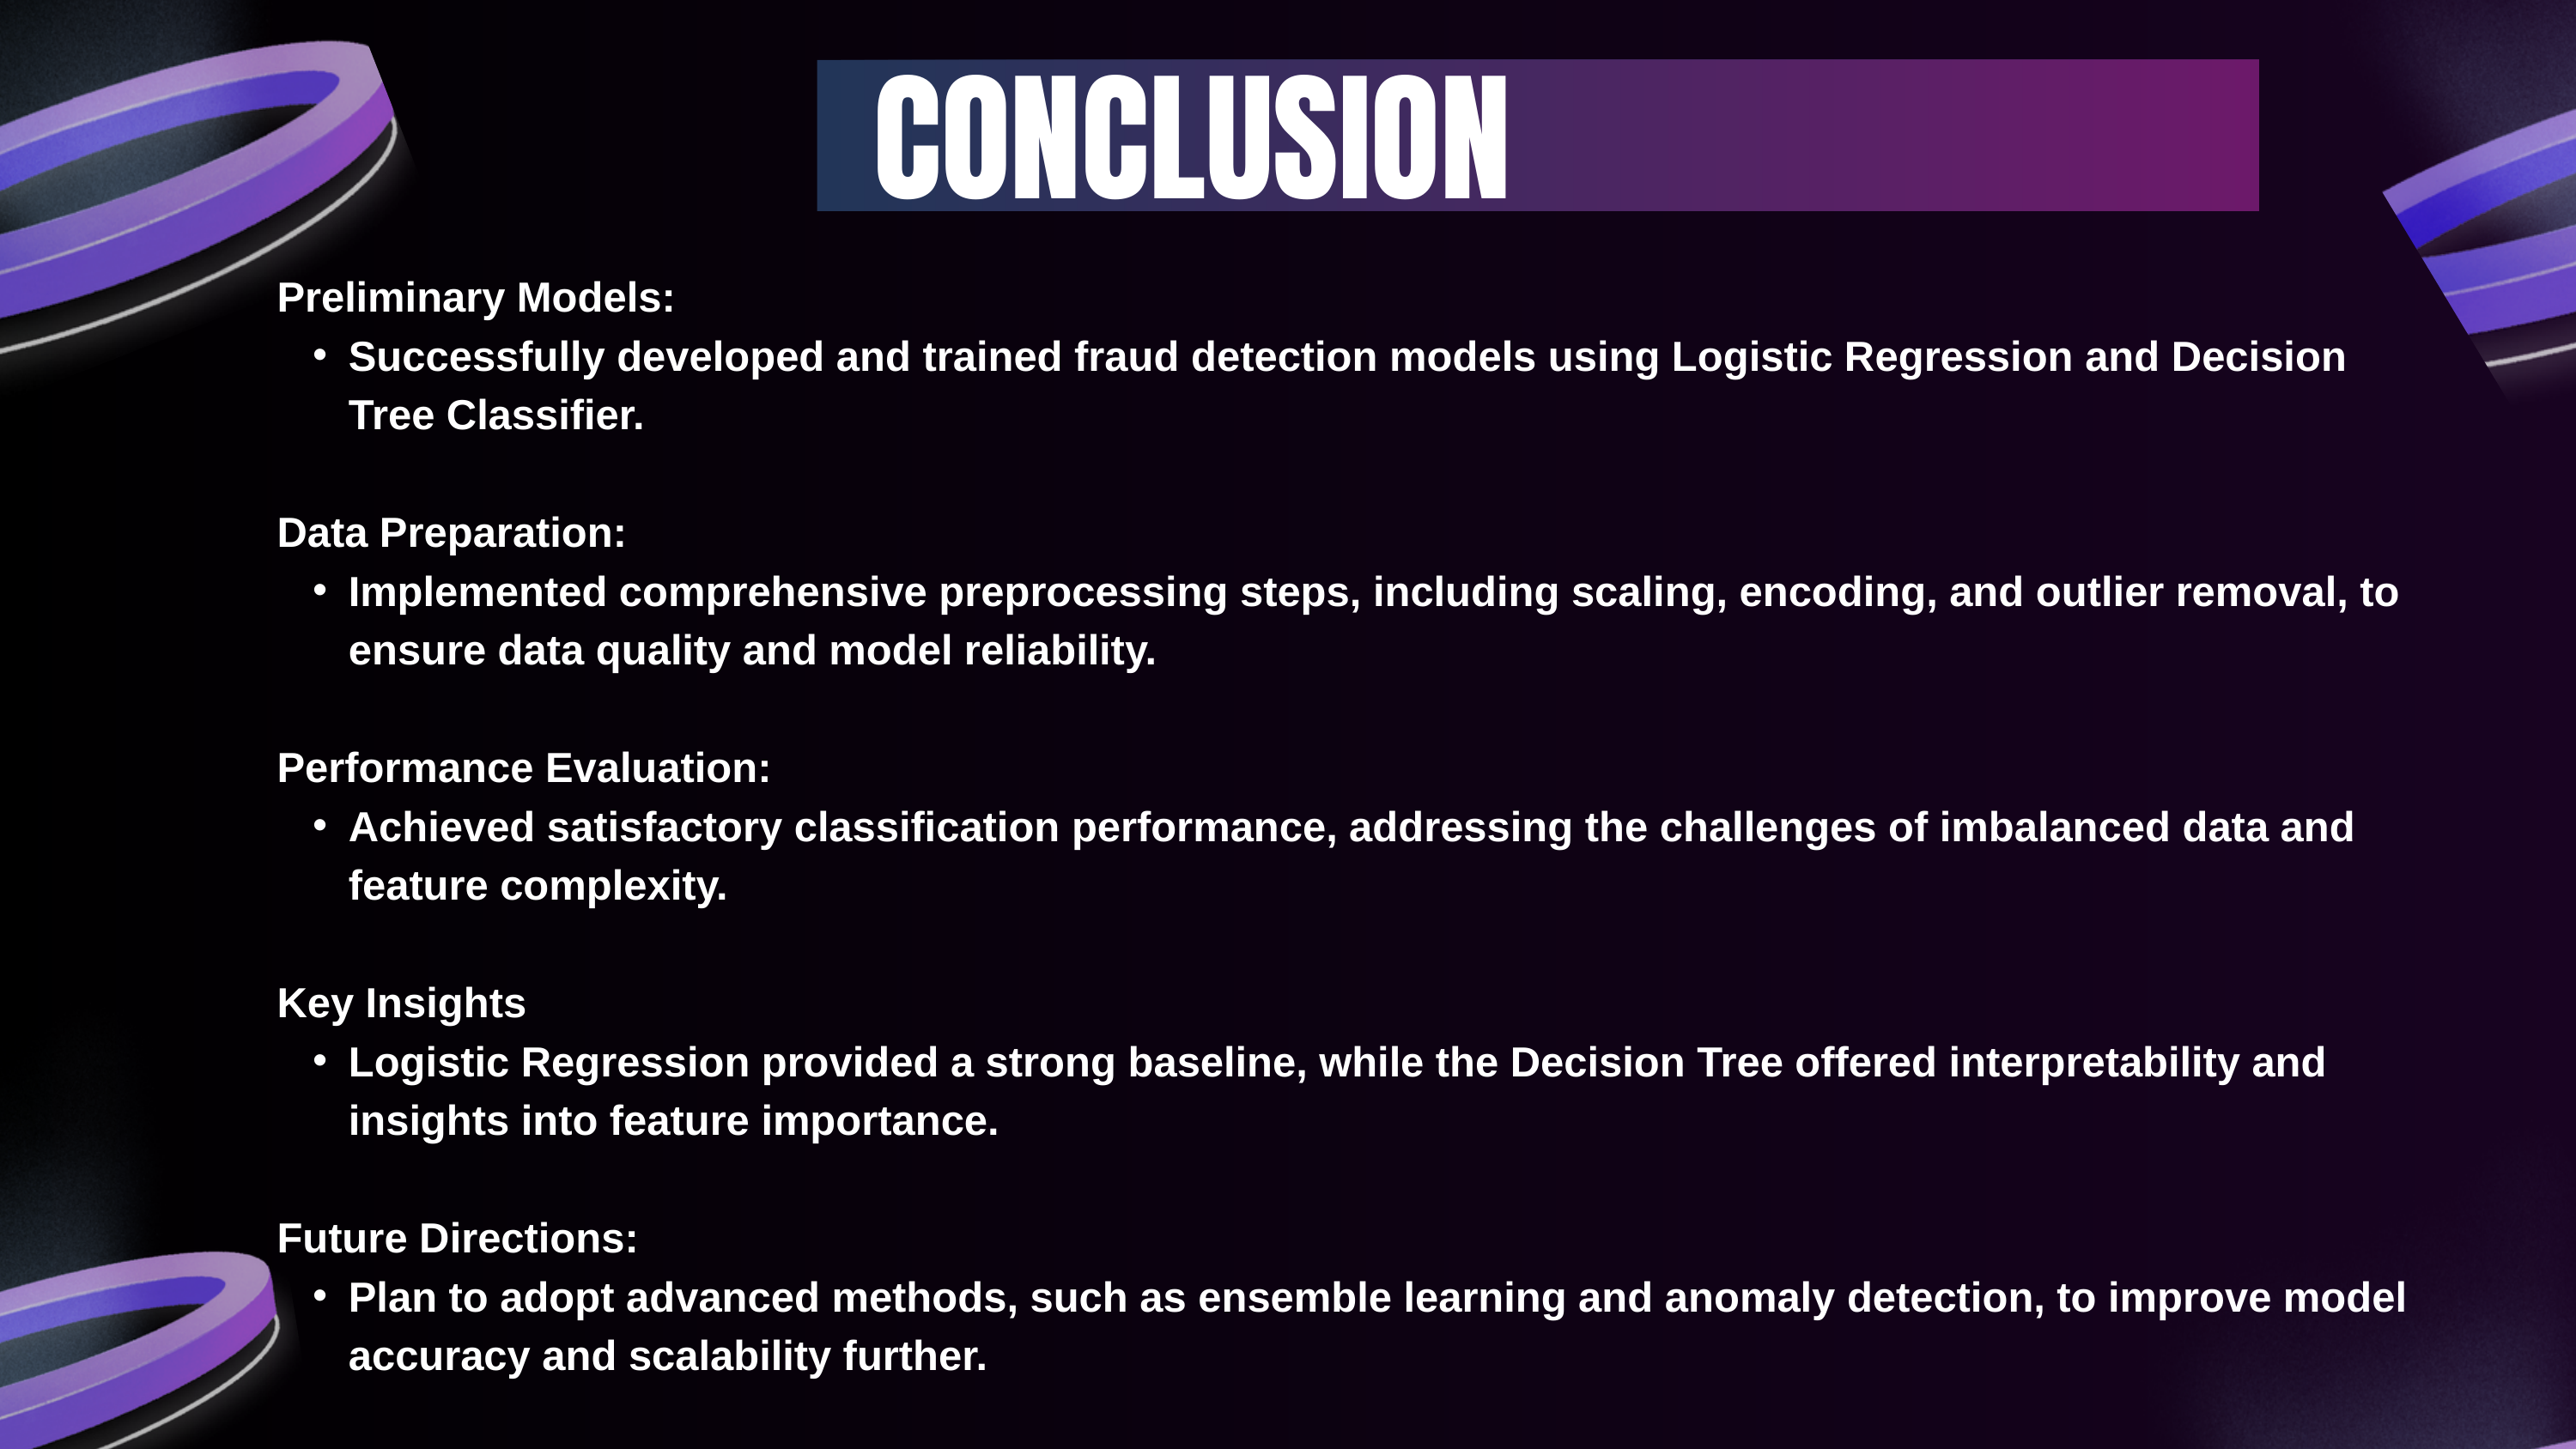

CONCLUSION
Preliminary Models:
Successfully developed and trained fraud detection models using Logistic Regression and Decision Tree Classifier.

Data Preparation:
Implemented comprehensive preprocessing steps, including scaling, encoding, and outlier removal, to ensure data quality and model reliability.

Performance Evaluation:
Achieved satisfactory classification performance, addressing the challenges of imbalanced data and feature complexity.

Key Insights
Logistic Regression provided a strong baseline, while the Decision Tree offered interpretability and insights into feature importance.

Future Directions:
Plan to adopt advanced methods, such as ensemble learning and anomaly detection, to improve model accuracy and scalability further.